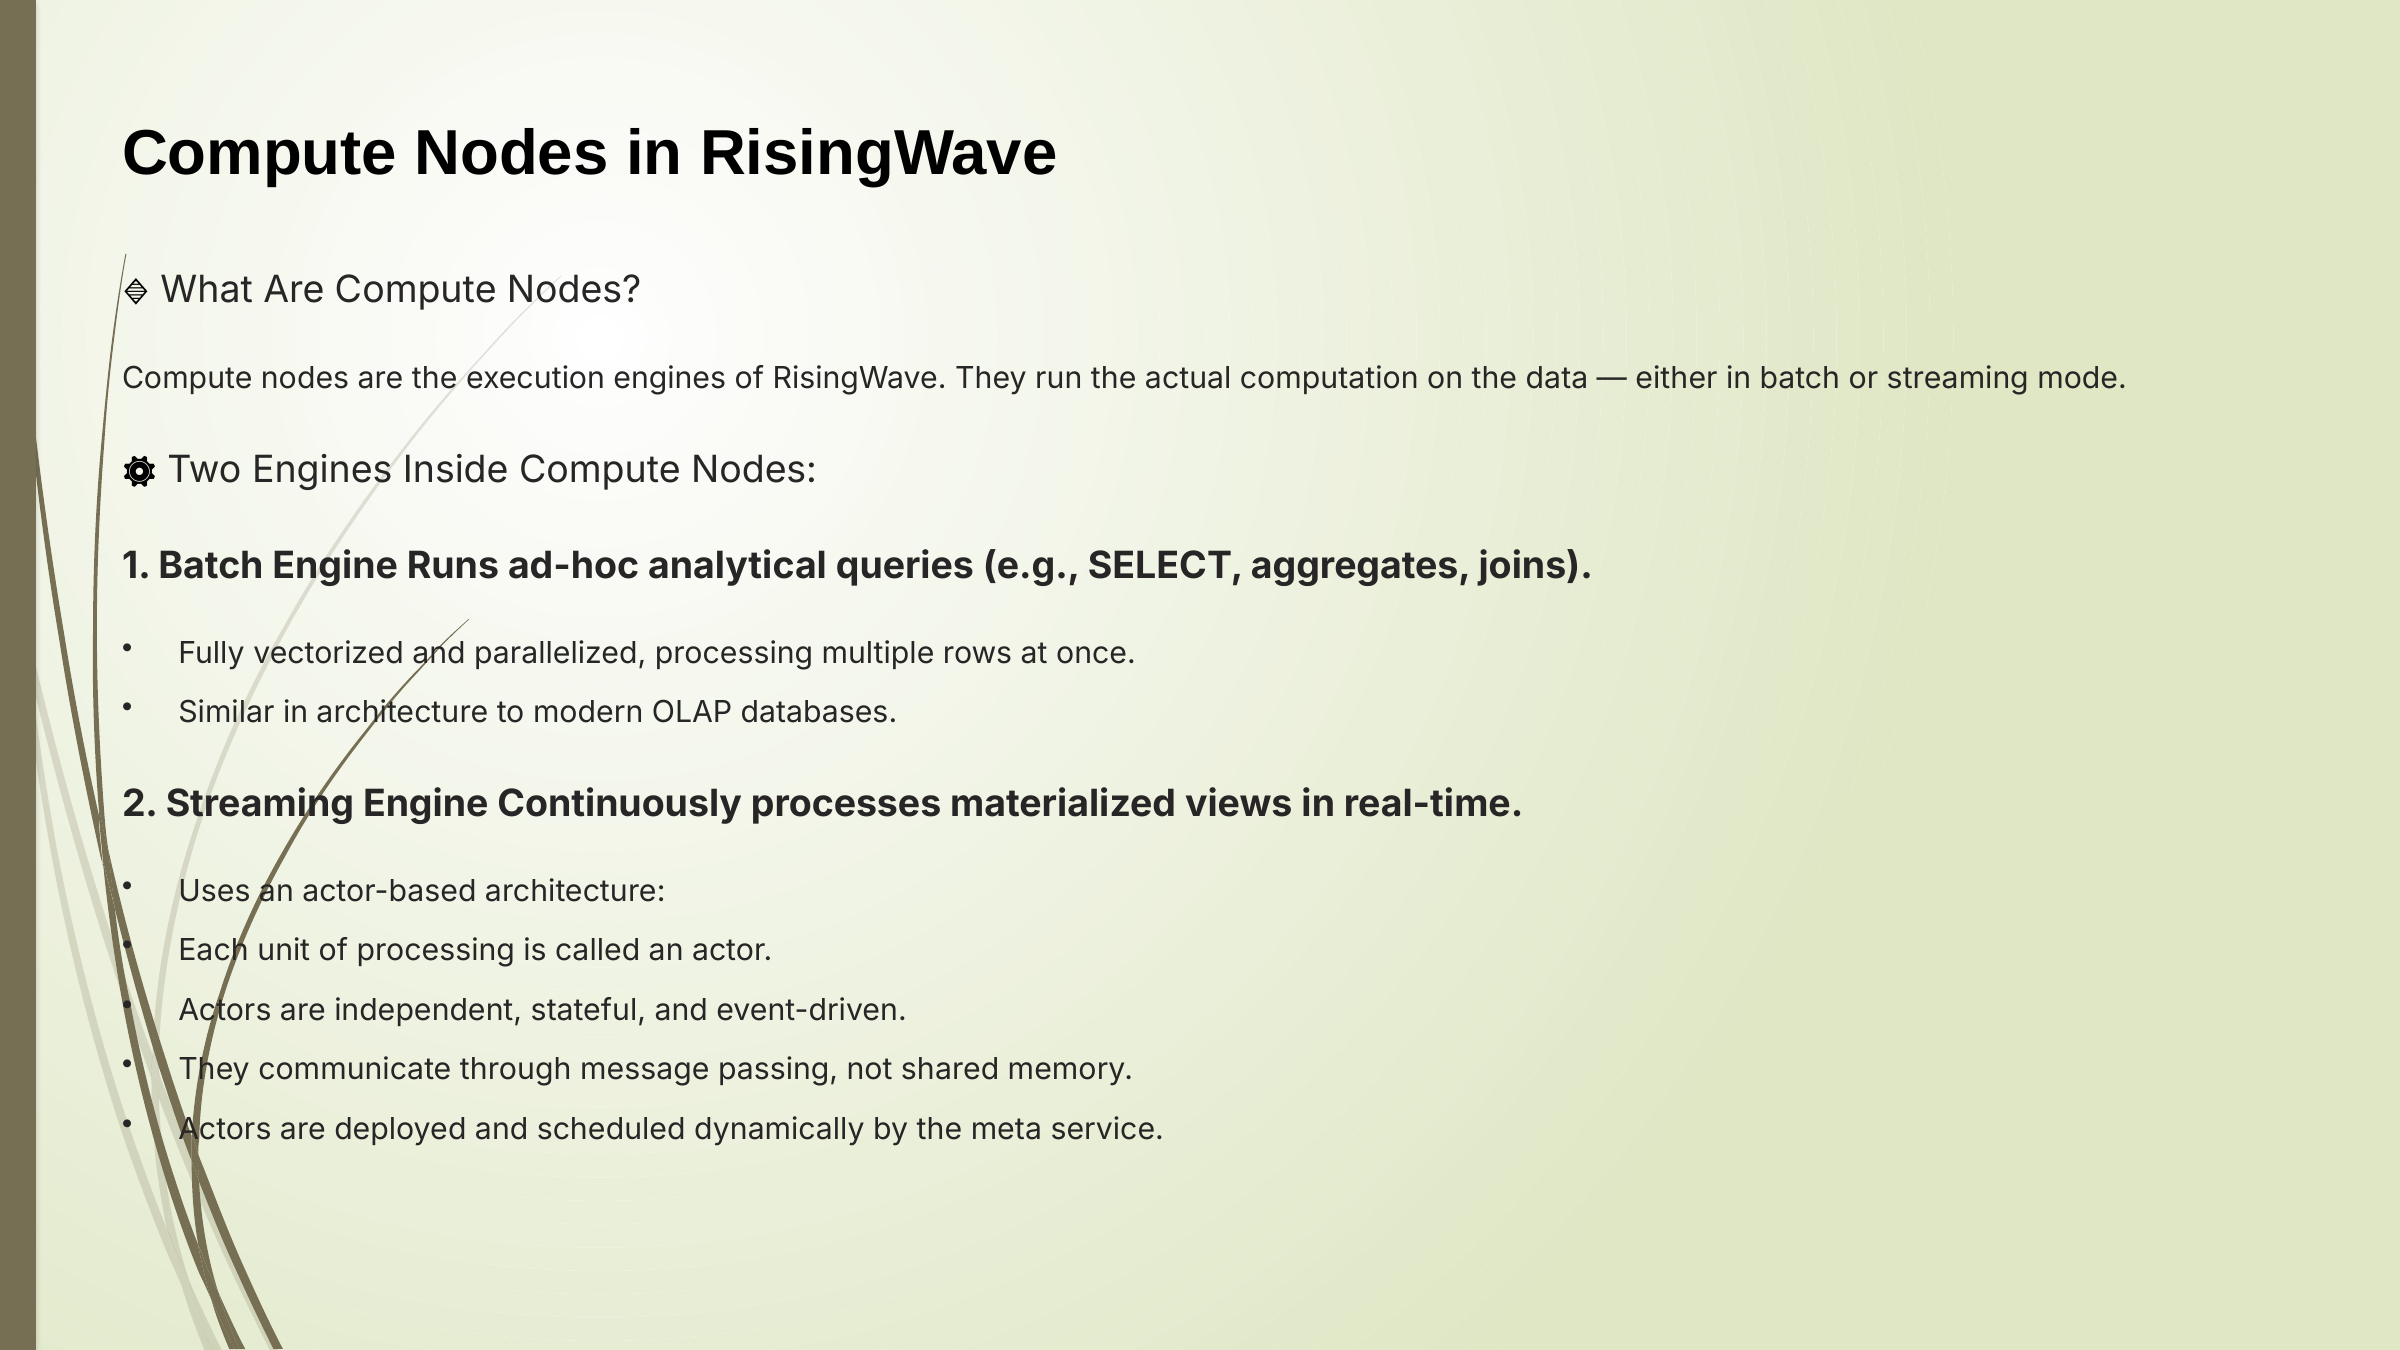

Compute Nodes in RisingWave
🔹 What Are Compute Nodes?
Compute nodes are the execution engines of RisingWave. They run the actual computation on the data — either in batch or streaming mode.
⚙️ Two Engines Inside Compute Nodes:
1. Batch Engine Runs ad-hoc analytical queries (e.g., SELECT, aggregates, joins).
Fully vectorized and parallelized, processing multiple rows at once.
Similar in architecture to modern OLAP databases.
2. Streaming Engine Continuously processes materialized views in real-time.
Uses an actor-based architecture:
Each unit of processing is called an actor.
Actors are independent, stateful, and event-driven.
They communicate through message passing, not shared memory.
Actors are deployed and scheduled dynamically by the meta service.